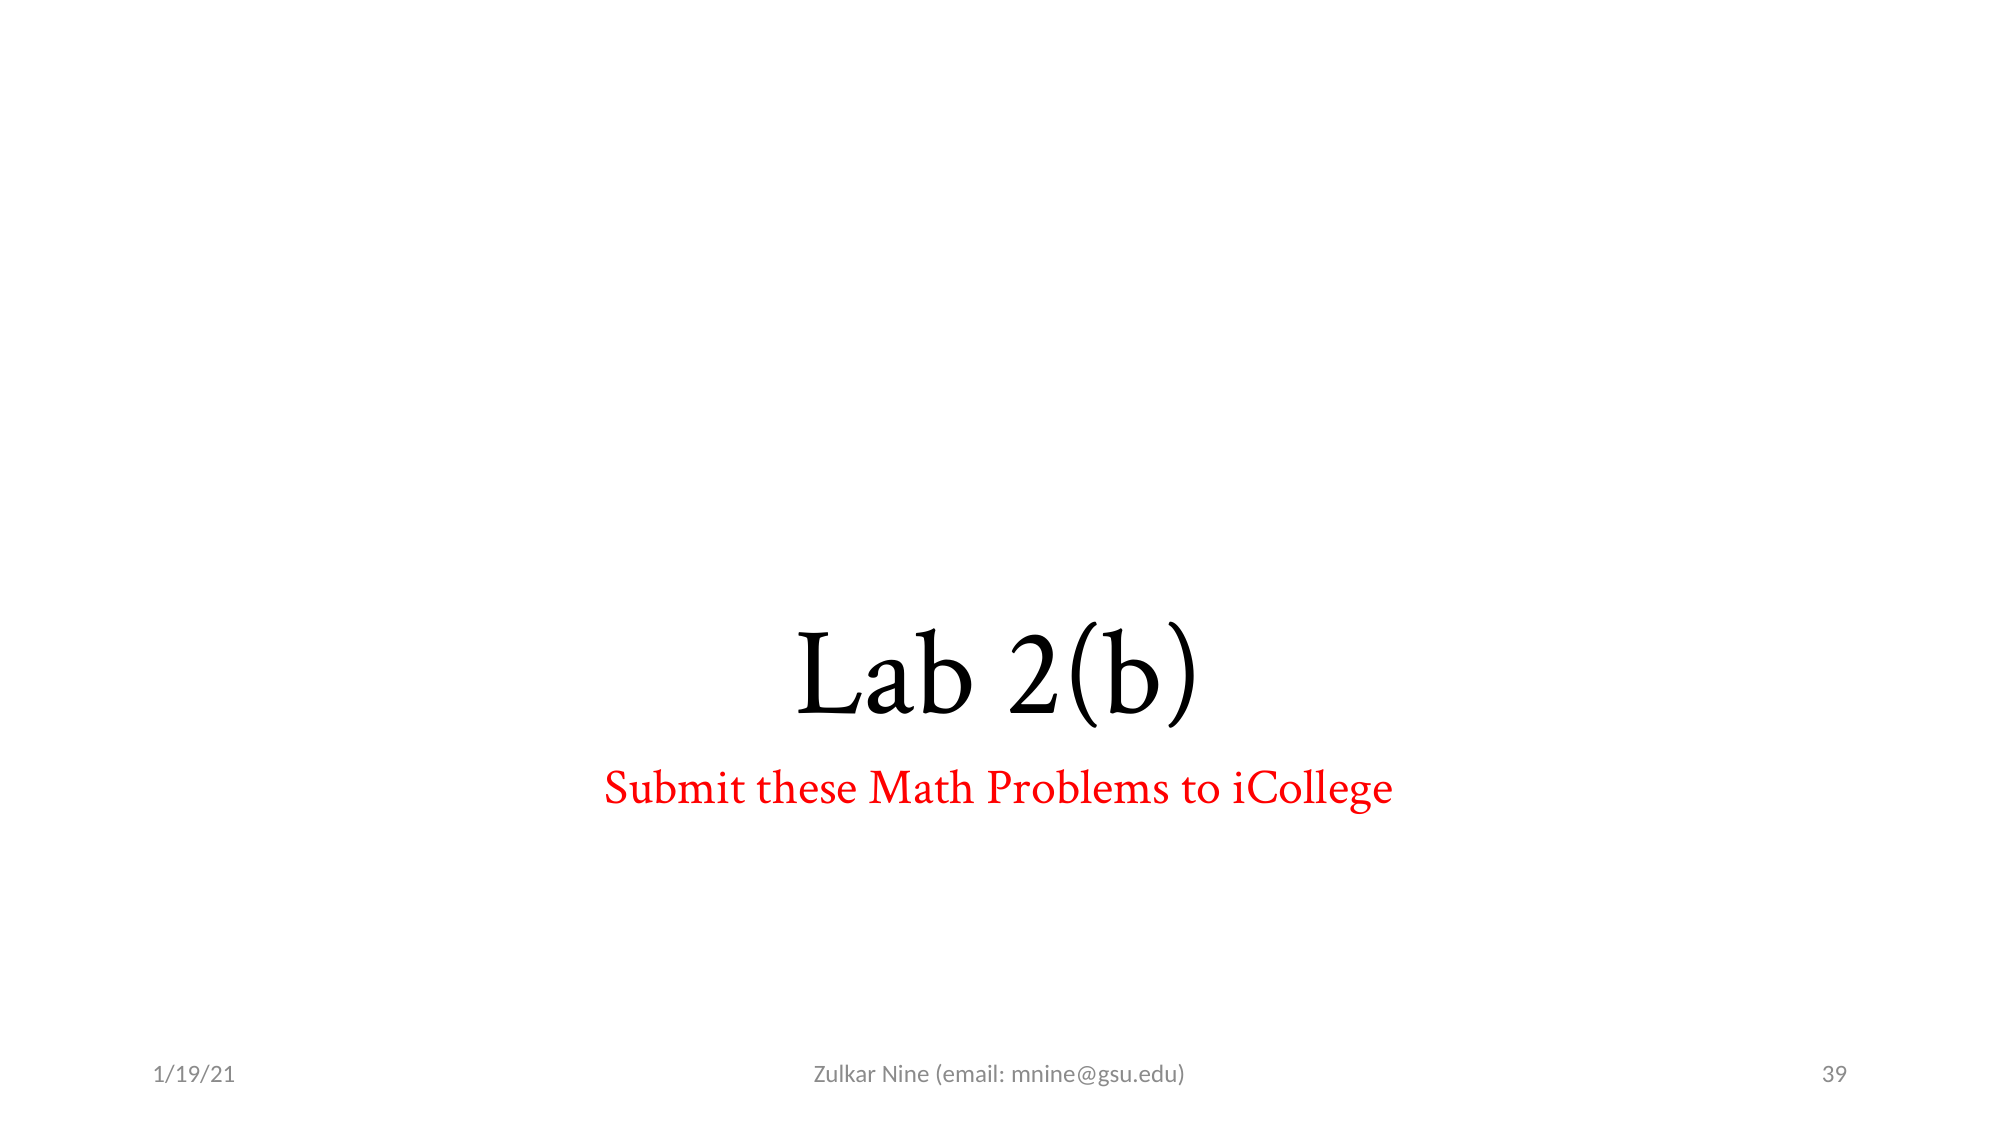

# Lab 2(b)
Submit these Math Problems to iCollege
1/19/21
Zulkar Nine (email: mnine@gsu.edu)
39